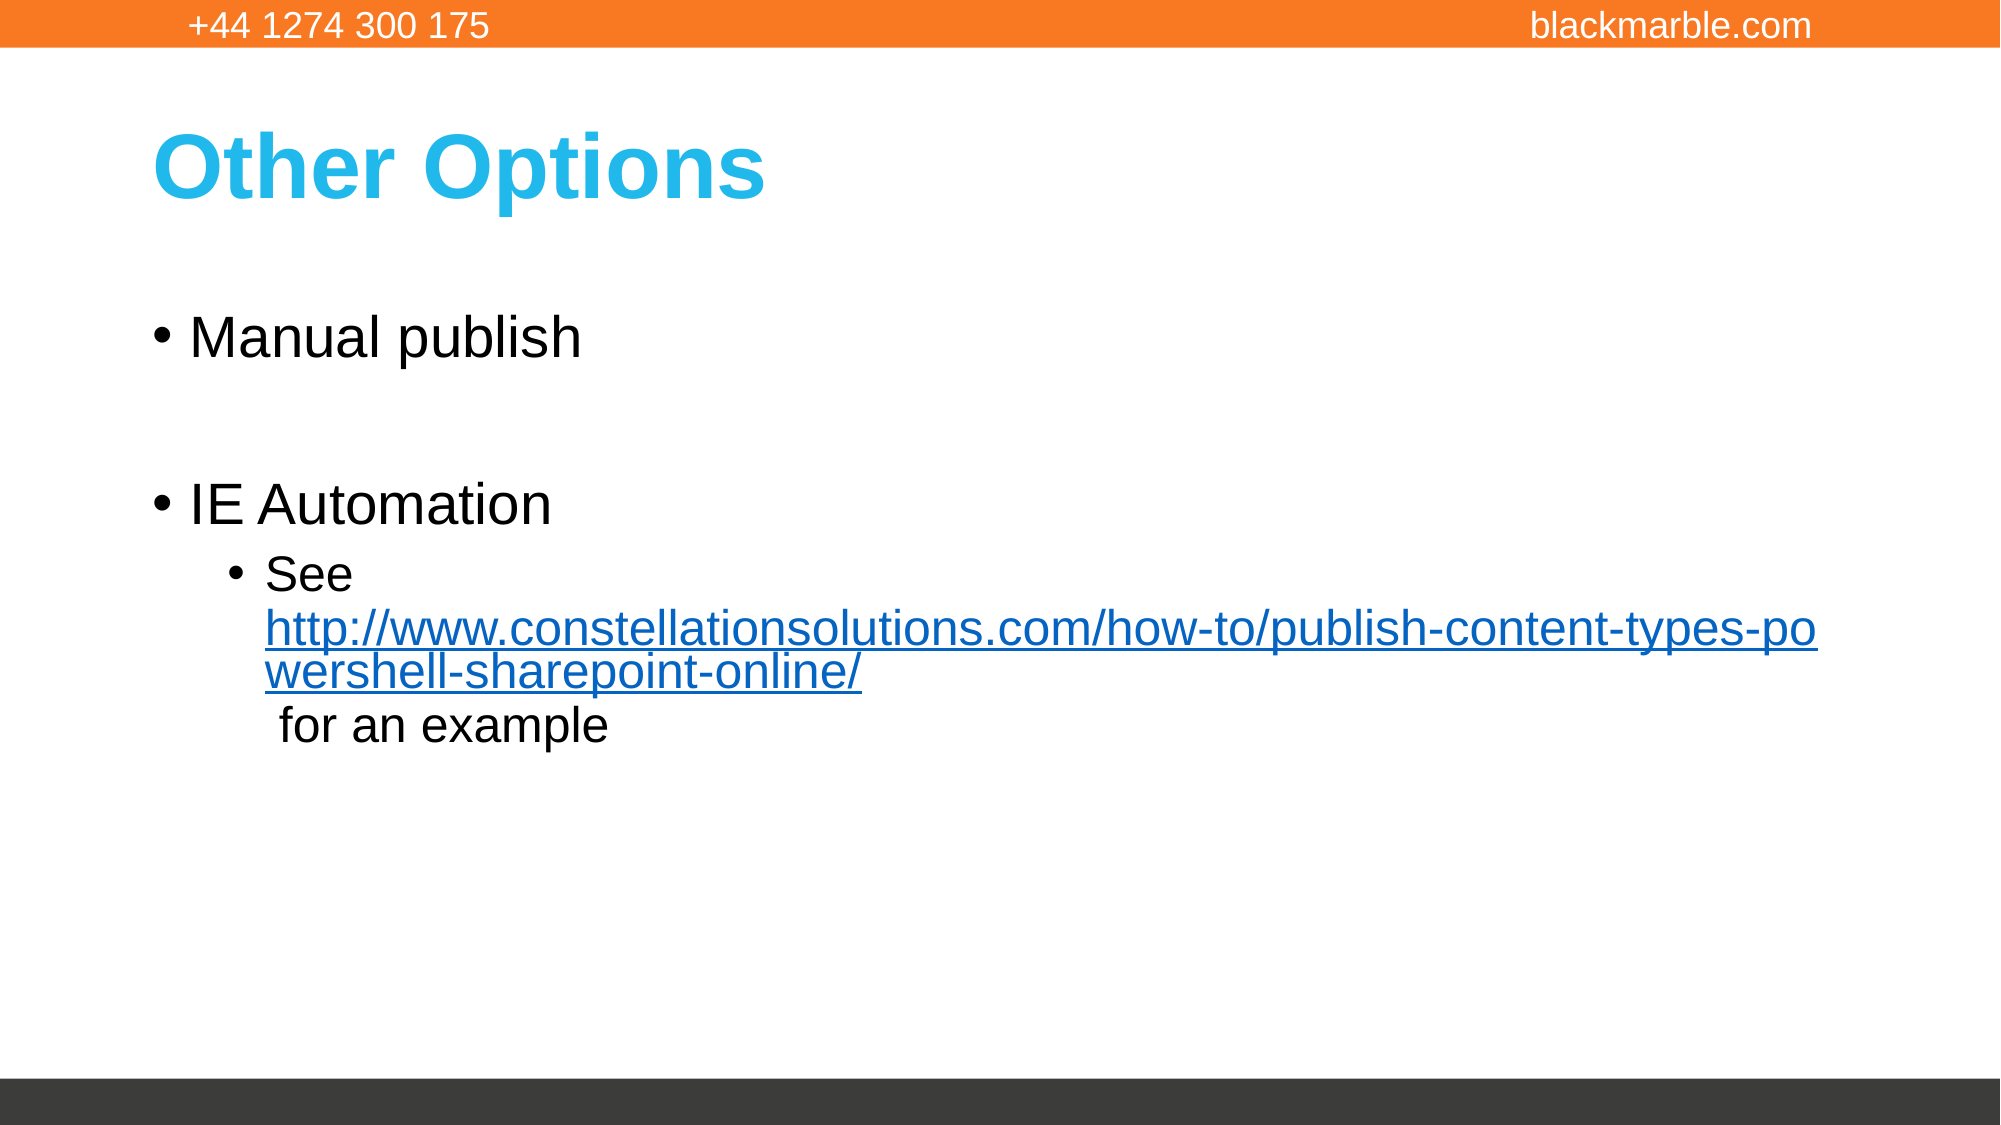

# Other Options
Manual publish

IE Automation
See http://www.constellationsolutions.com/how-to/publish-content-types-powershell-sharepoint-online/ for an example